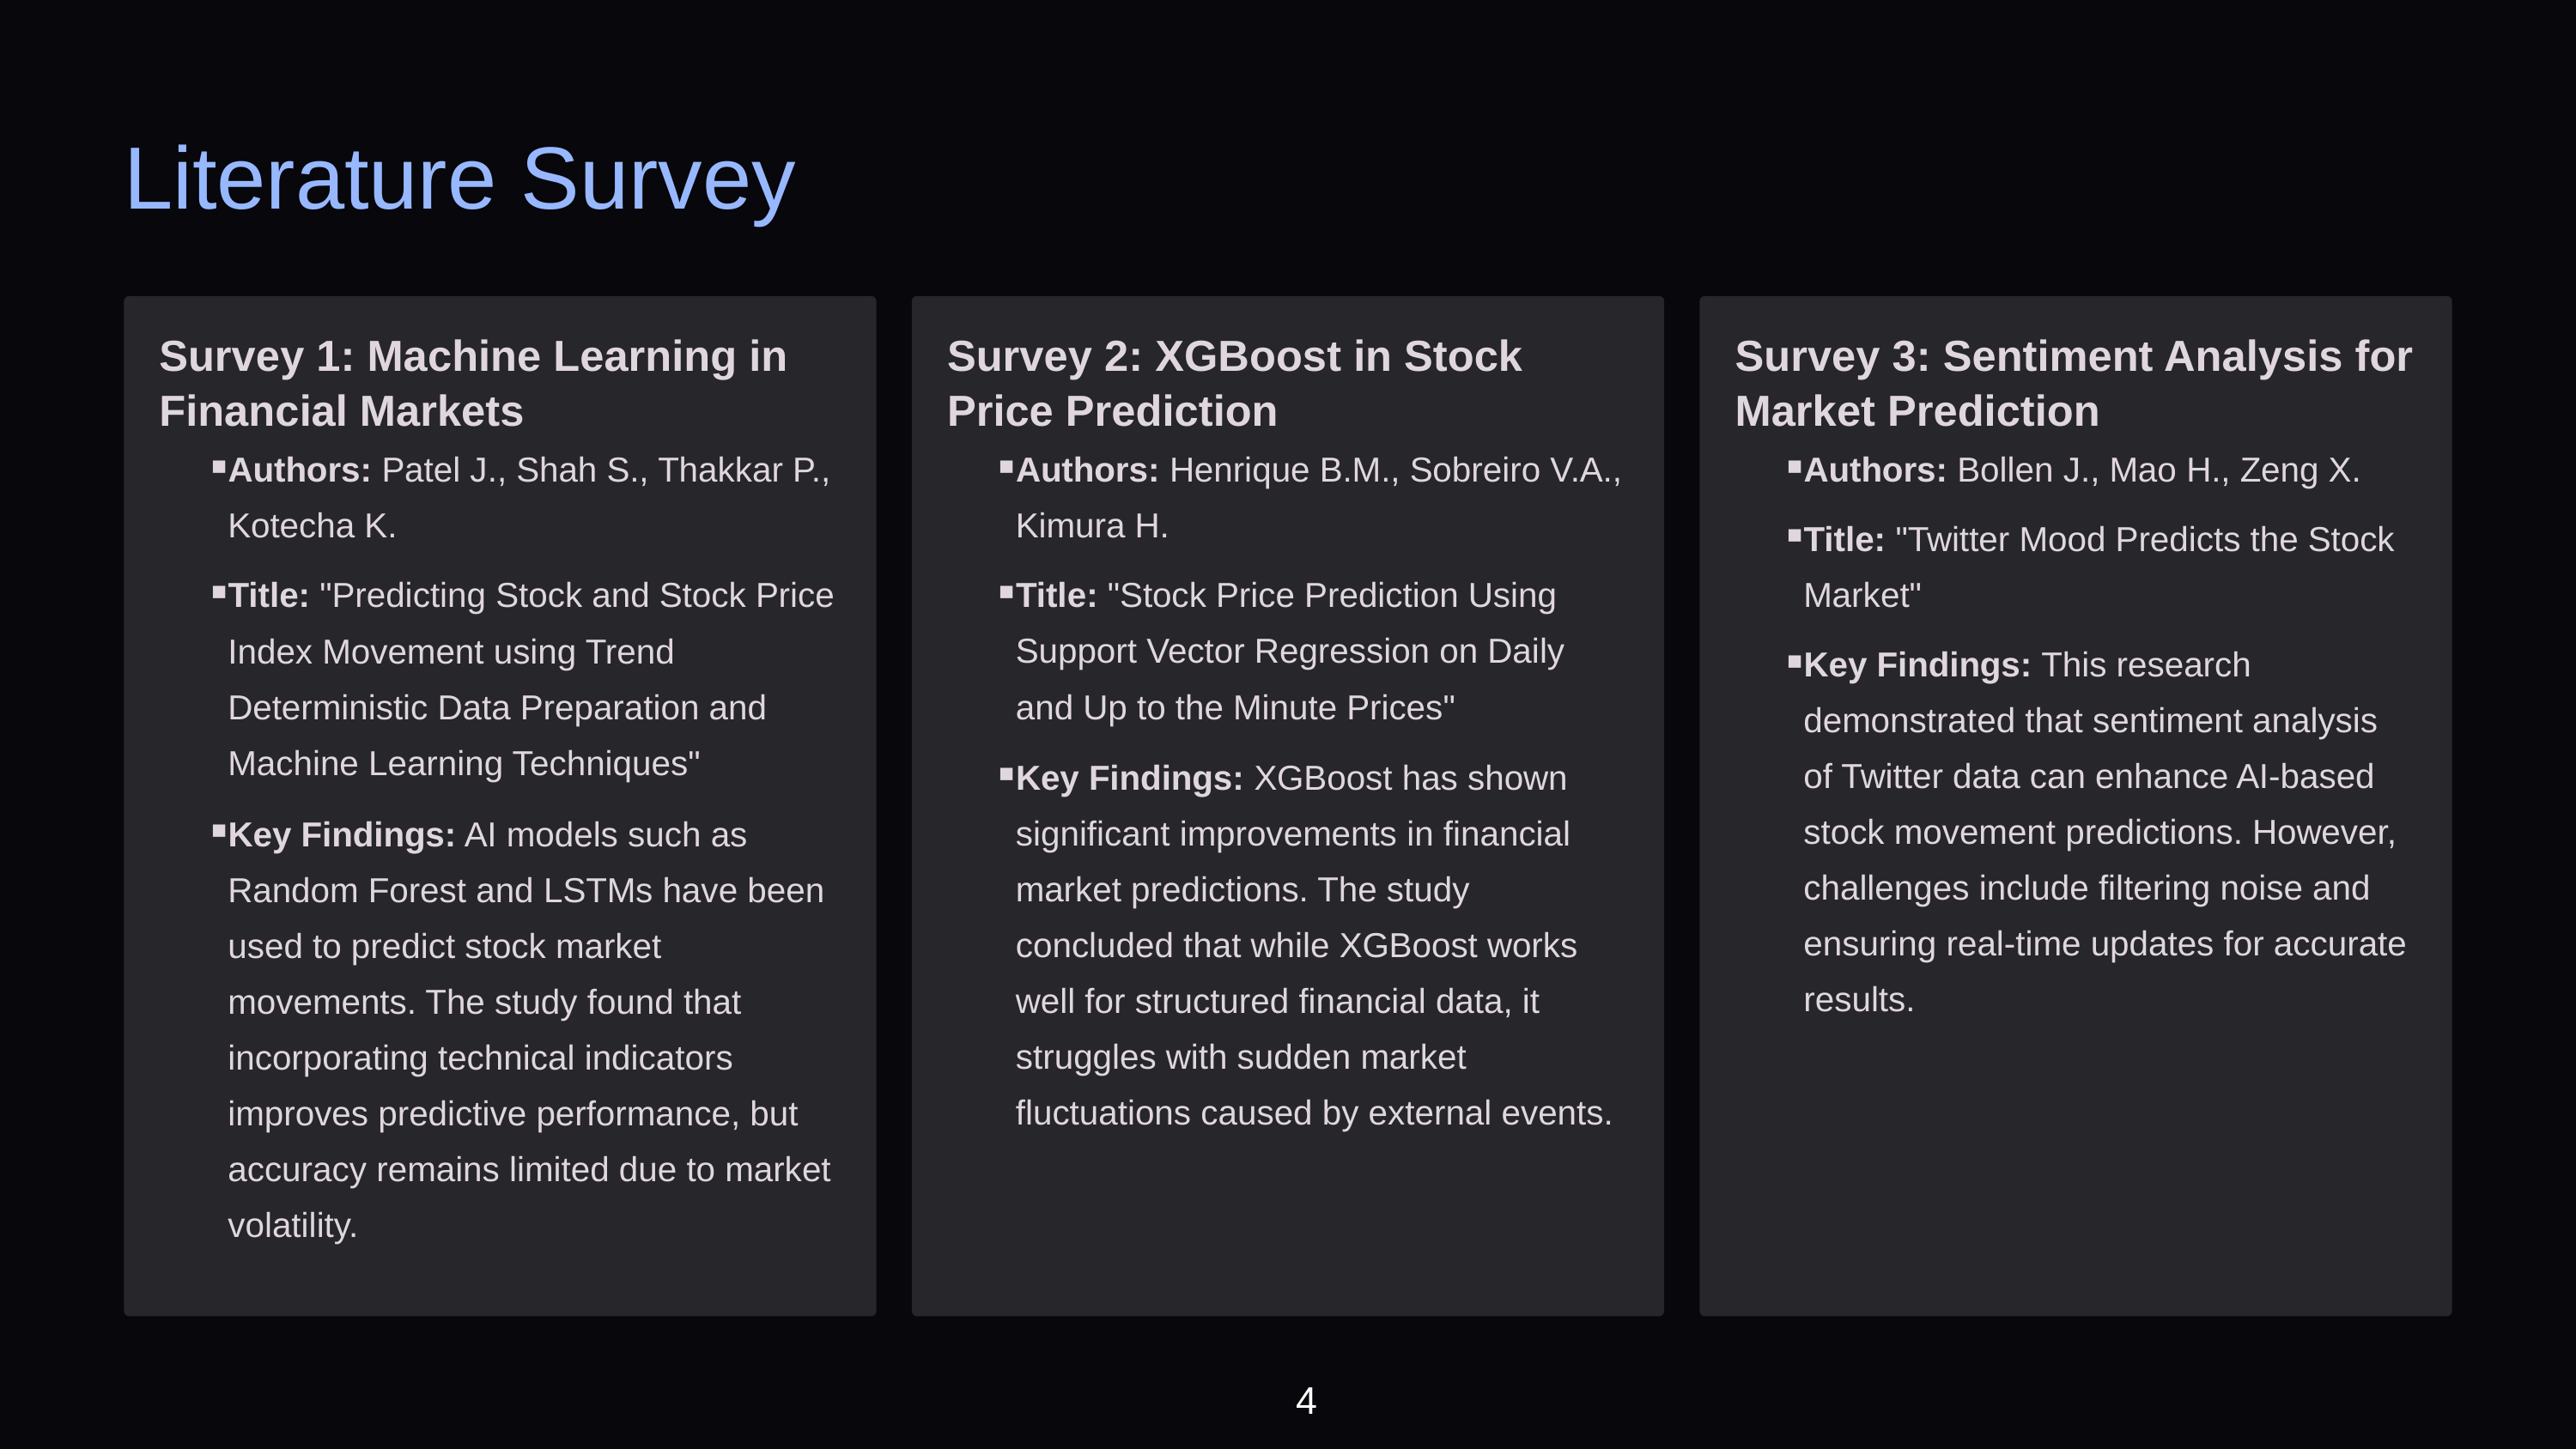

Literature Survey

Survey 1: Machine Learning in Financial Markets

Survey 2: XGBoost in Stock Price Prediction

Survey 3: Sentiment Analysis for Market Prediction

Authors: Bollen J., Mao H., Zeng X.

Authors: Patel J., Shah S., Thakkar P., Kotecha K.

Authors: Henrique B.M., Sobreiro V.A., Kimura H.

Title: "Twitter Mood Predicts the Stock Market"

Title: "Predicting Stock and Stock Price Index Movement using Trend Deterministic Data Preparation and Machine Learning Techniques"

Title: "Stock Price Prediction Using Support Vector Regression on Daily and Up to the Minute Prices"

Key Findings: This research demonstrated that sentiment analysis of Twitter data can enhance AI-based stock movement predictions. However, challenges include filtering noise and ensuring real-time updates for accurate results.

Key Findings: XGBoost has shown significant improvements in financial market predictions. The study concluded that while XGBoost works well for structured financial data, it struggles with sudden market fluctuations caused by external events.

Key Findings: AI models such as Random Forest and LSTMs have been used to predict stock market movements. The study found that incorporating technical indicators improves predictive performance, but accuracy remains limited due to market volatility.
4